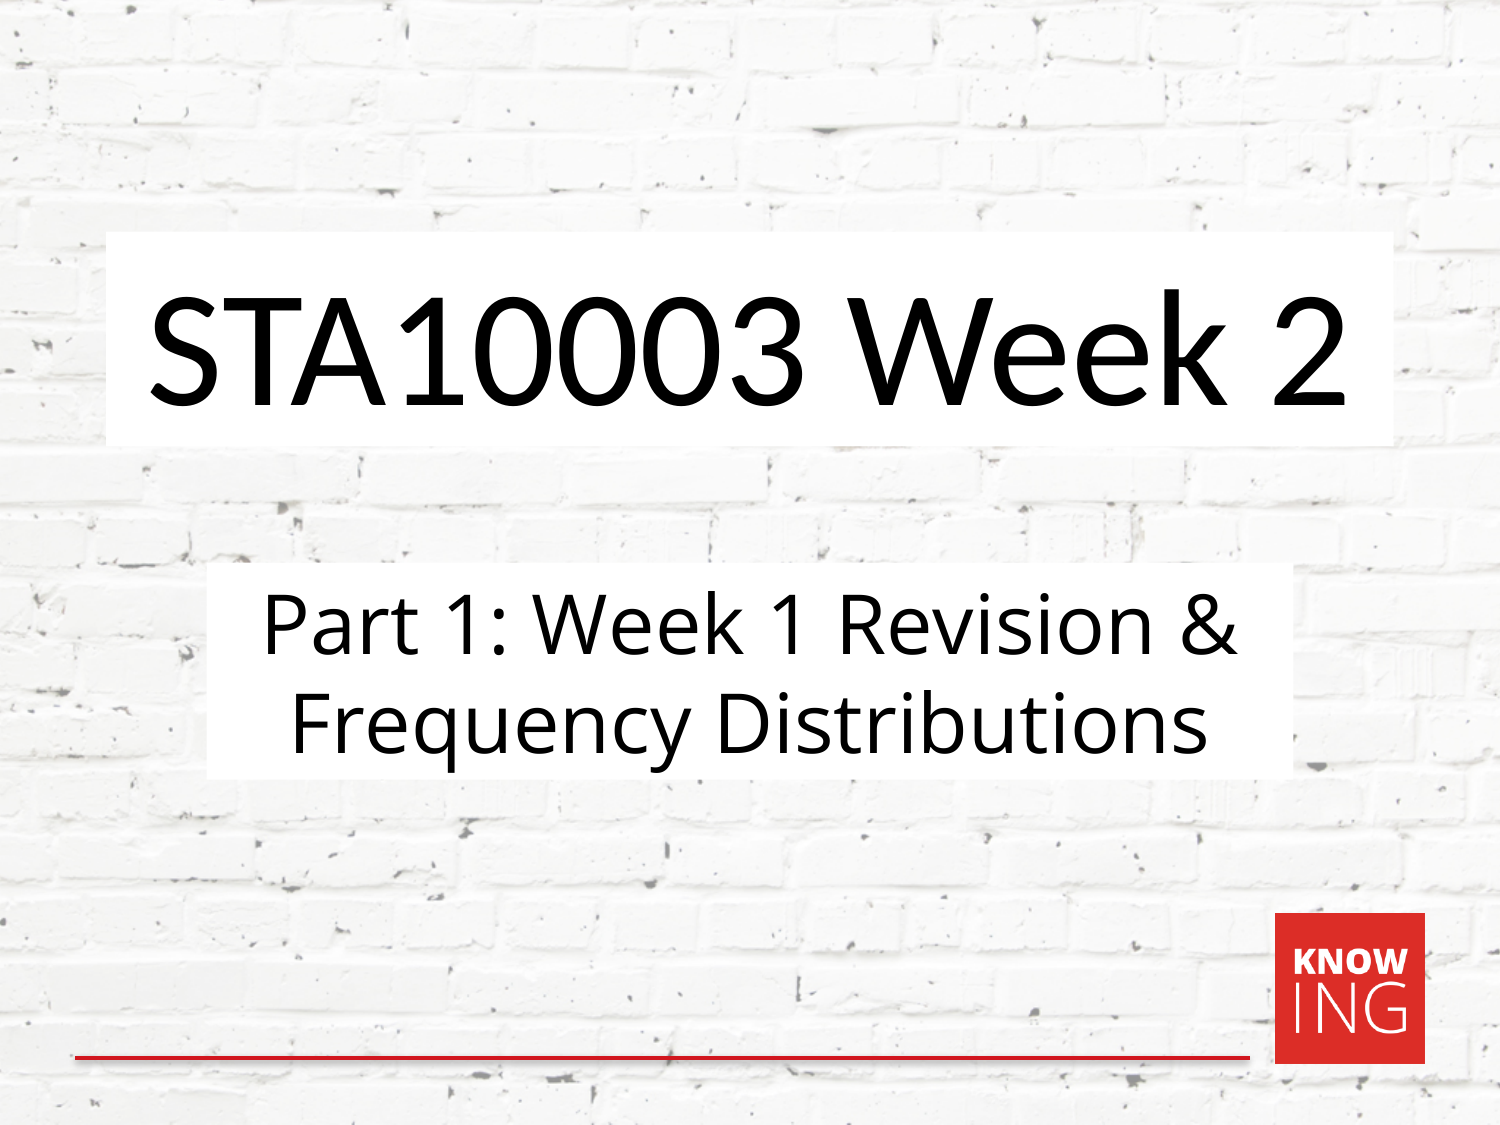

STA10003 Week 2
# Part 1: Week 1 Revision & Frequency Distributions